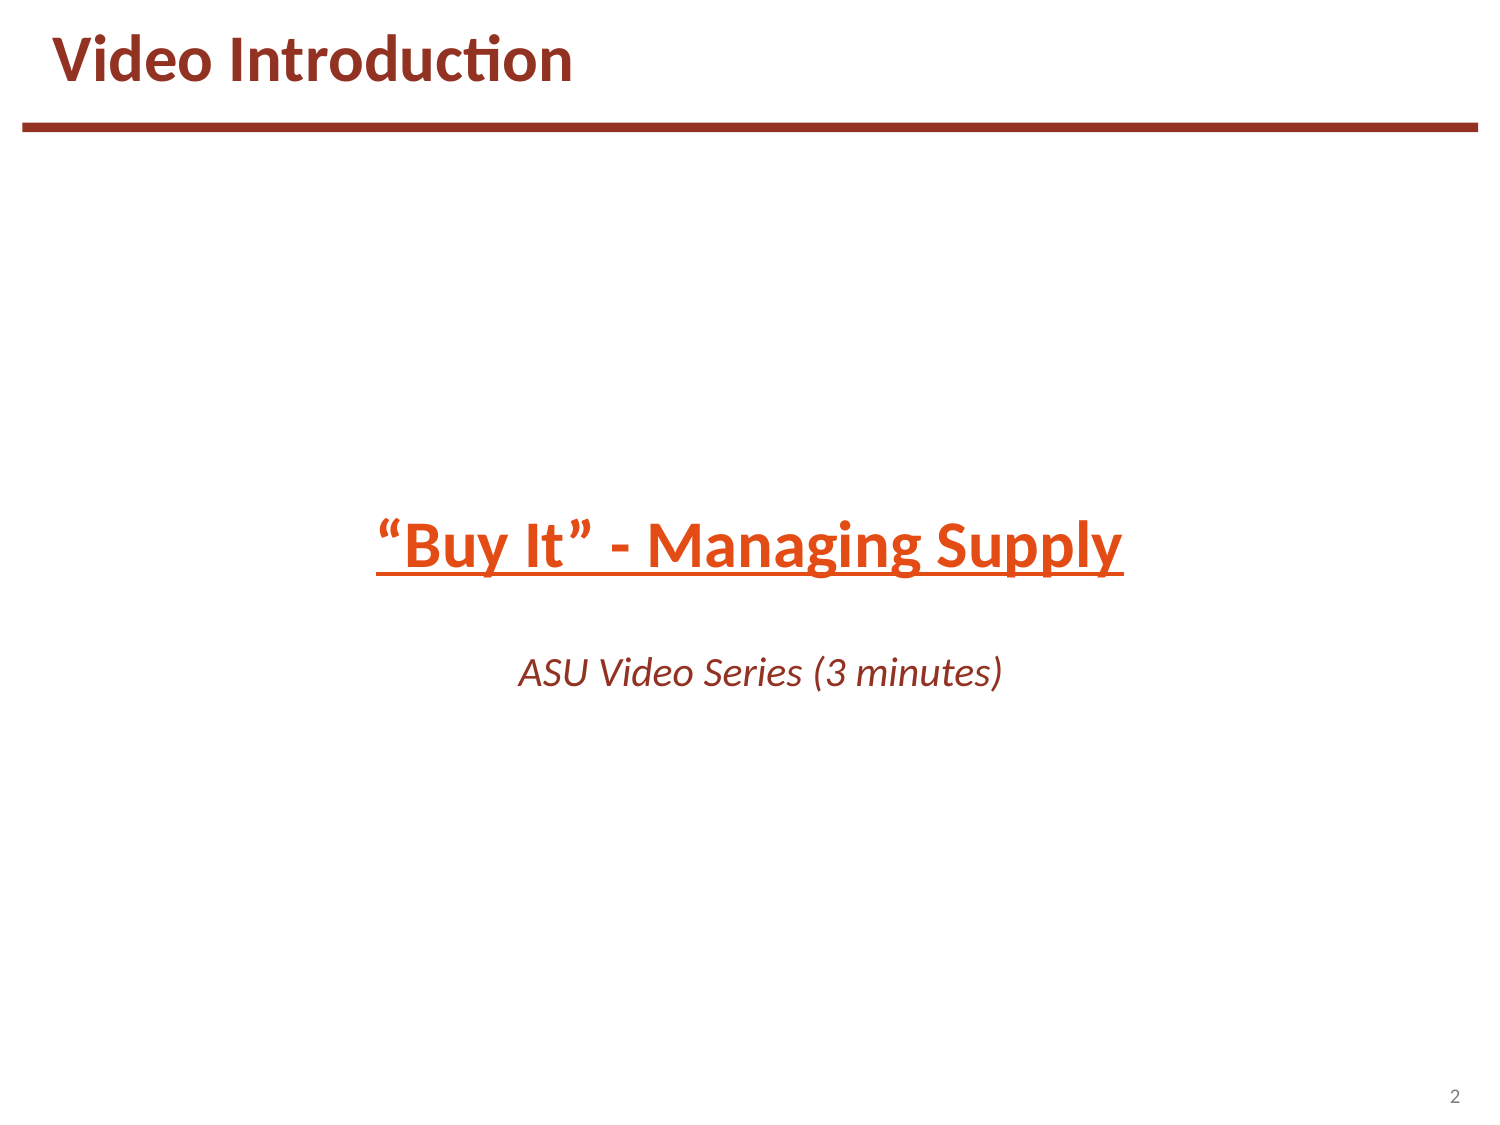

Video Introduction
“Buy It” - Managing Supply
ASU Video Series (3 minutes)
2